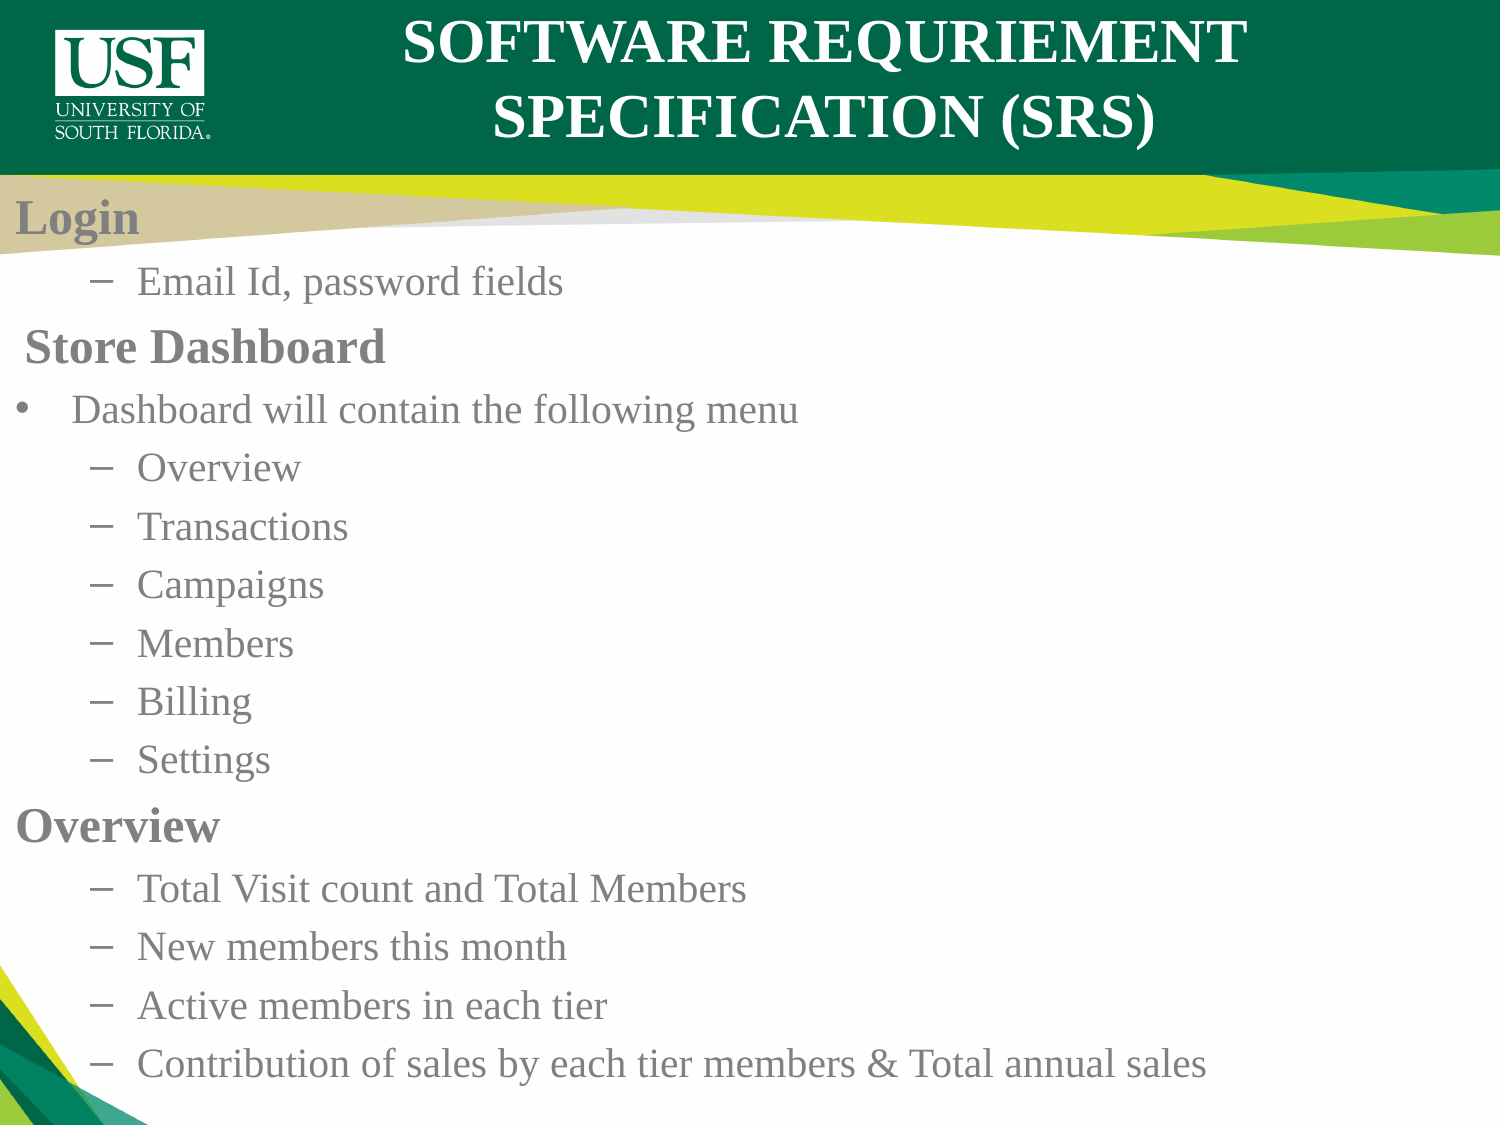

# SOFTWARE REQURIEMENT SPECIFICATION (SRS)
Login
Email Id, password fields
Store Dashboard
Dashboard will contain the following menu
Overview
Transactions
Campaigns
Members
Billing
Settings
Overview
Total Visit count and Total Members
New members this month
Active members in each tier
Contribution of sales by each tier members & Total annual sales